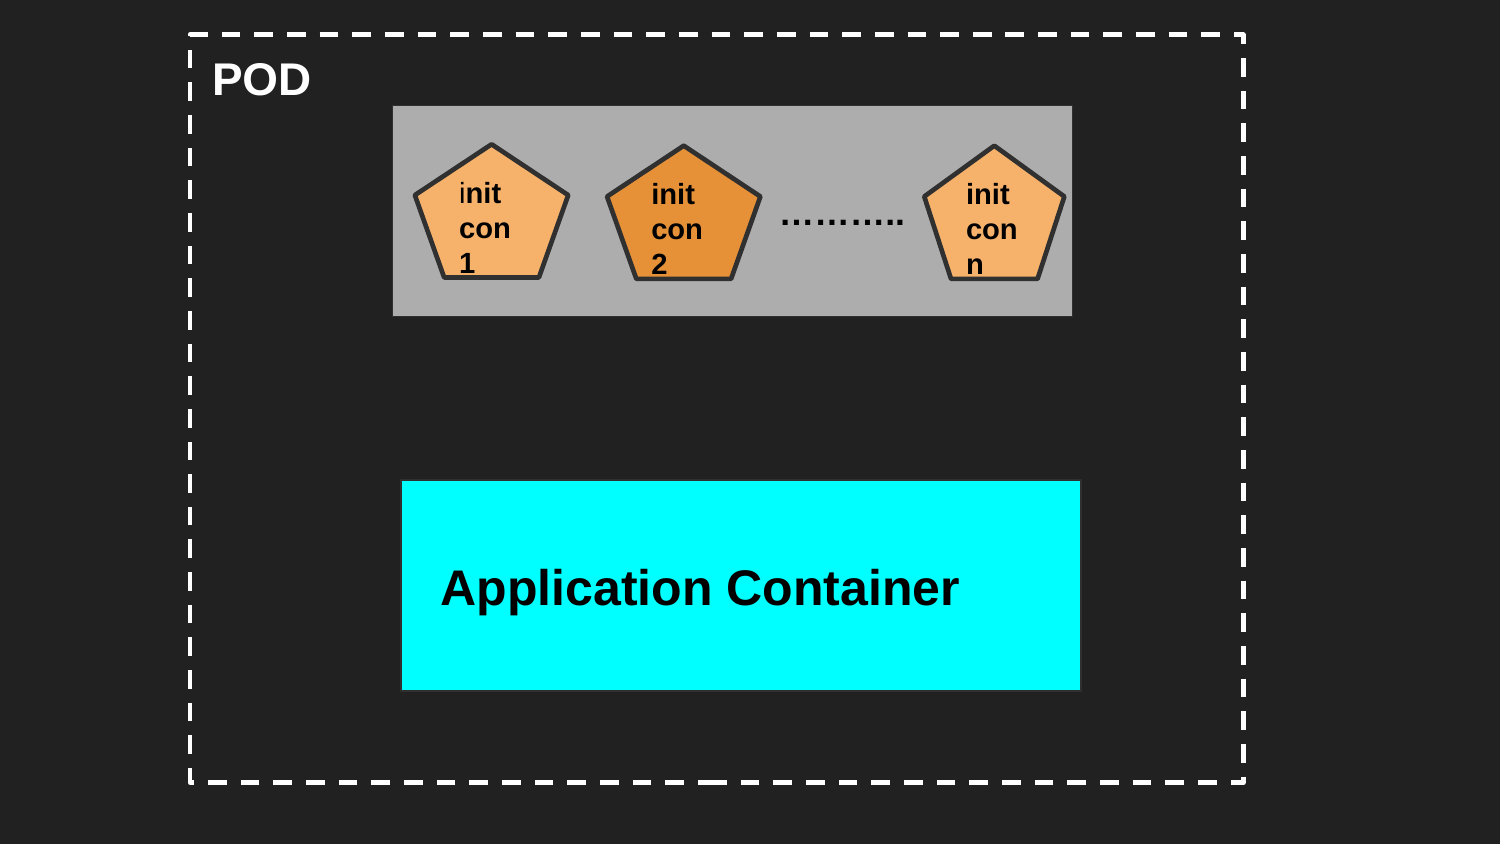

POD
                                             ………..
init
con1
init con
2
init
con
n
   Application Container